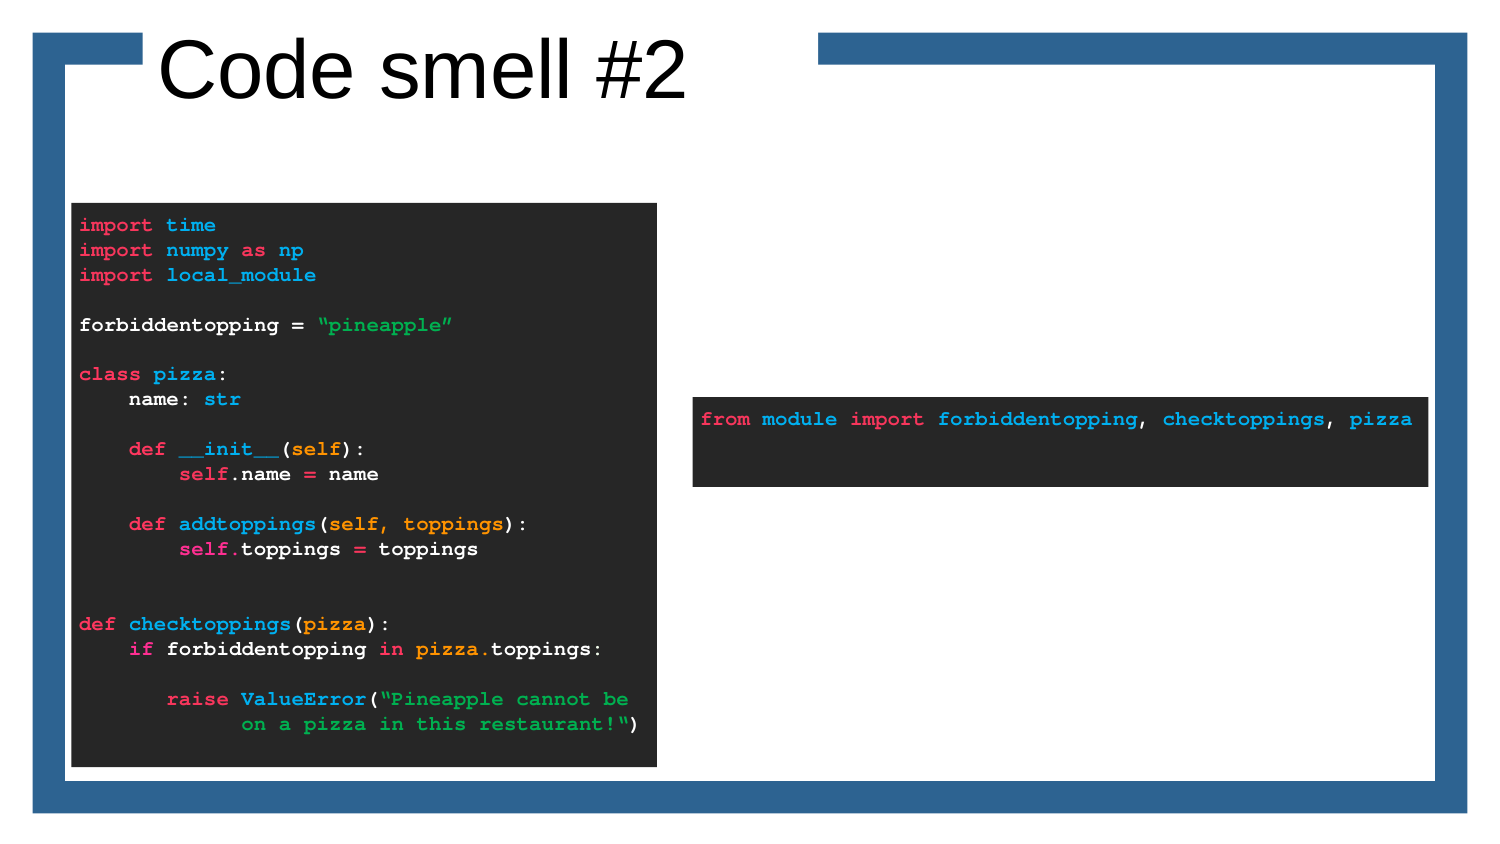

# Code smell #2
import time
import numpy as np
import local_module

forbiddentopping = “pineapple”

class pizza:
    name: str

    def __init__(self):
        self.name = name

    def addtoppings(self, toppings):
        self.toppings = toppings

def checktoppings(pizza):
    if forbiddentopping in pizza.toppings:
       raise ValueError(“Pineapple cannot be
             on a pizza in this restaurant!“)

from module import forbiddentopping, checktoppings, pizza